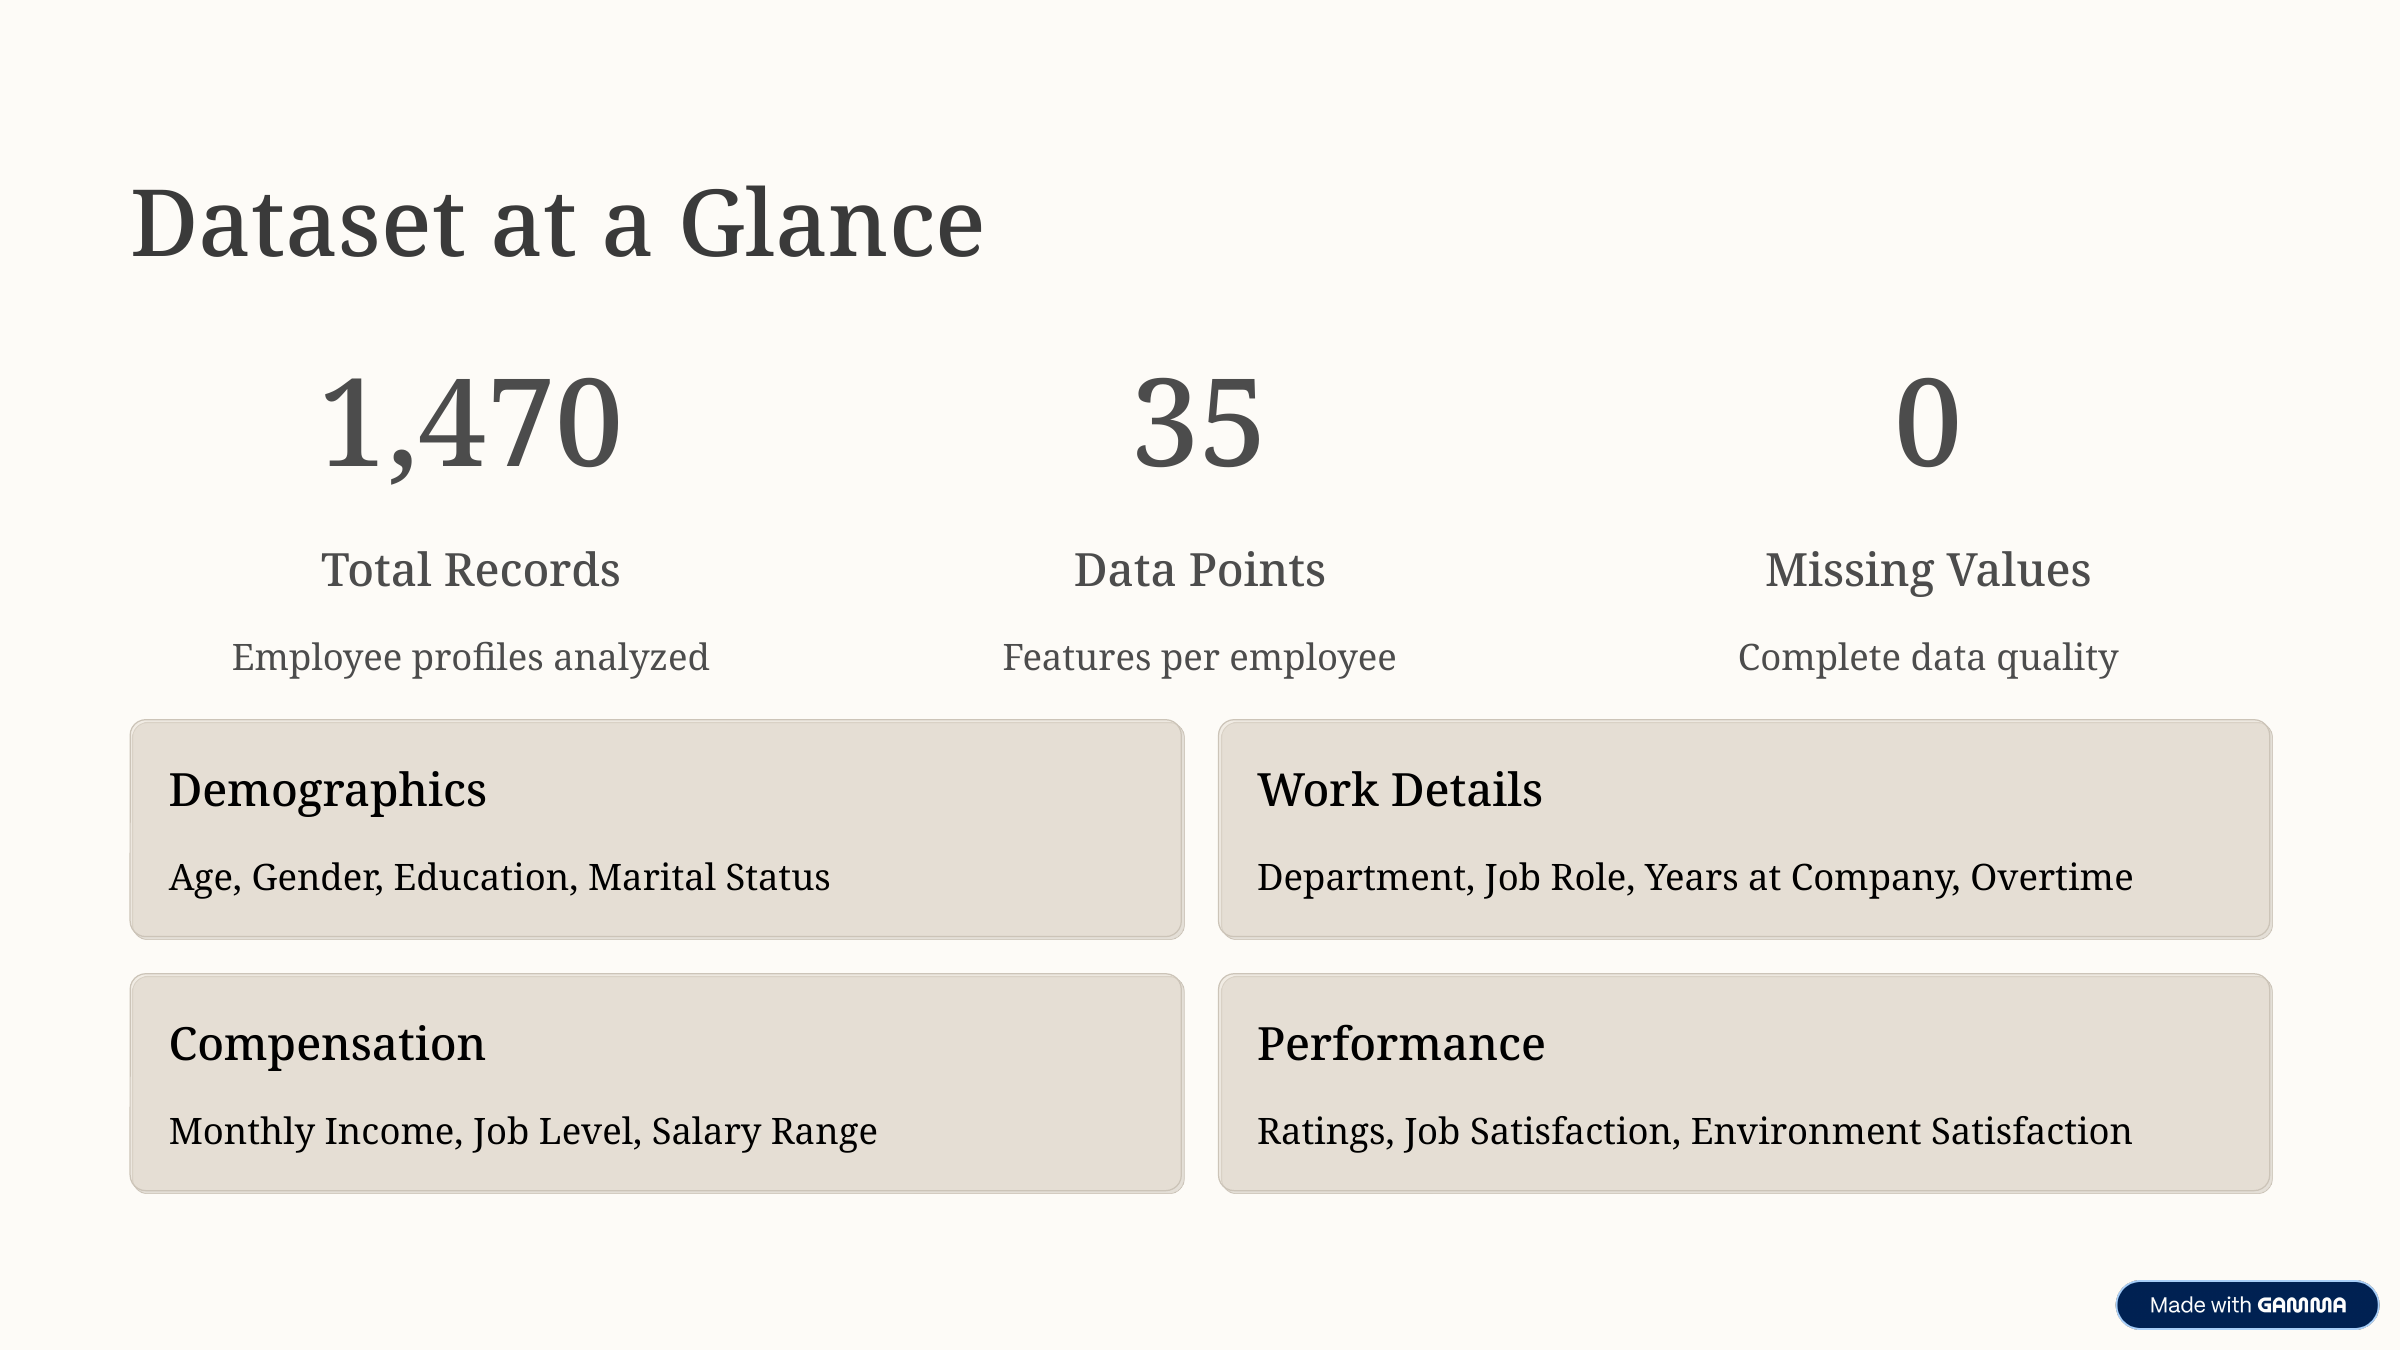

Dataset at a Glance
1,470
35
0
Total Records
Data Points
Missing Values
Employee profiles analyzed
Features per employee
Complete data quality

Demographics
Work Details
Age, Gender, Education, Marital Status
Department, Job Role, Years at Company, Overtime

Compensation
Performance
Monthly Income, Job Level, Salary Range
Ratings, Job Satisfaction, Environment Satisfaction